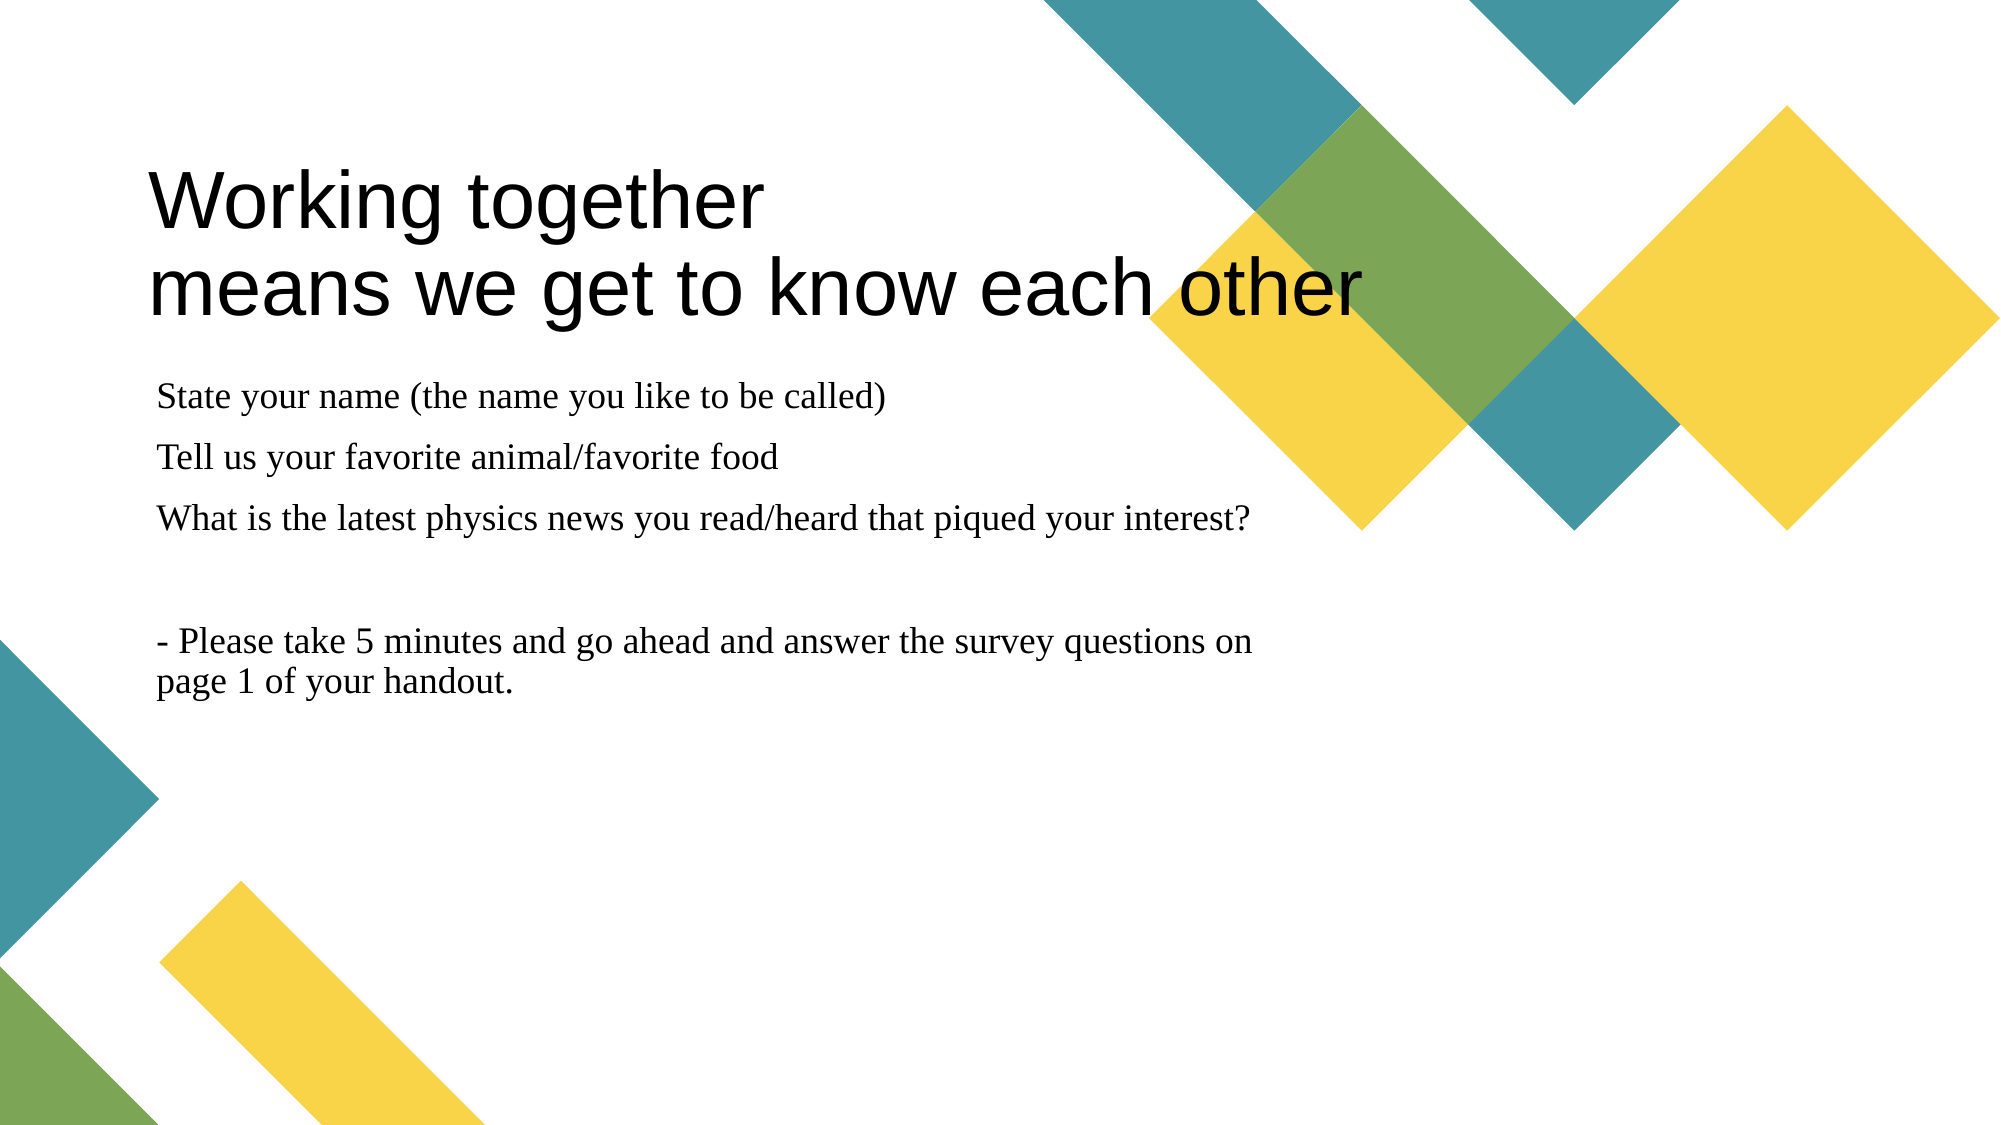

# Working together means we get to know each other
State your name (the name you like to be called)
Tell us your favorite animal/favorite food
What is the latest physics news you read/heard that piqued your interest?

- Please take 5 minutes and go ahead and answer the survey questions on page 1 of your handout.
12